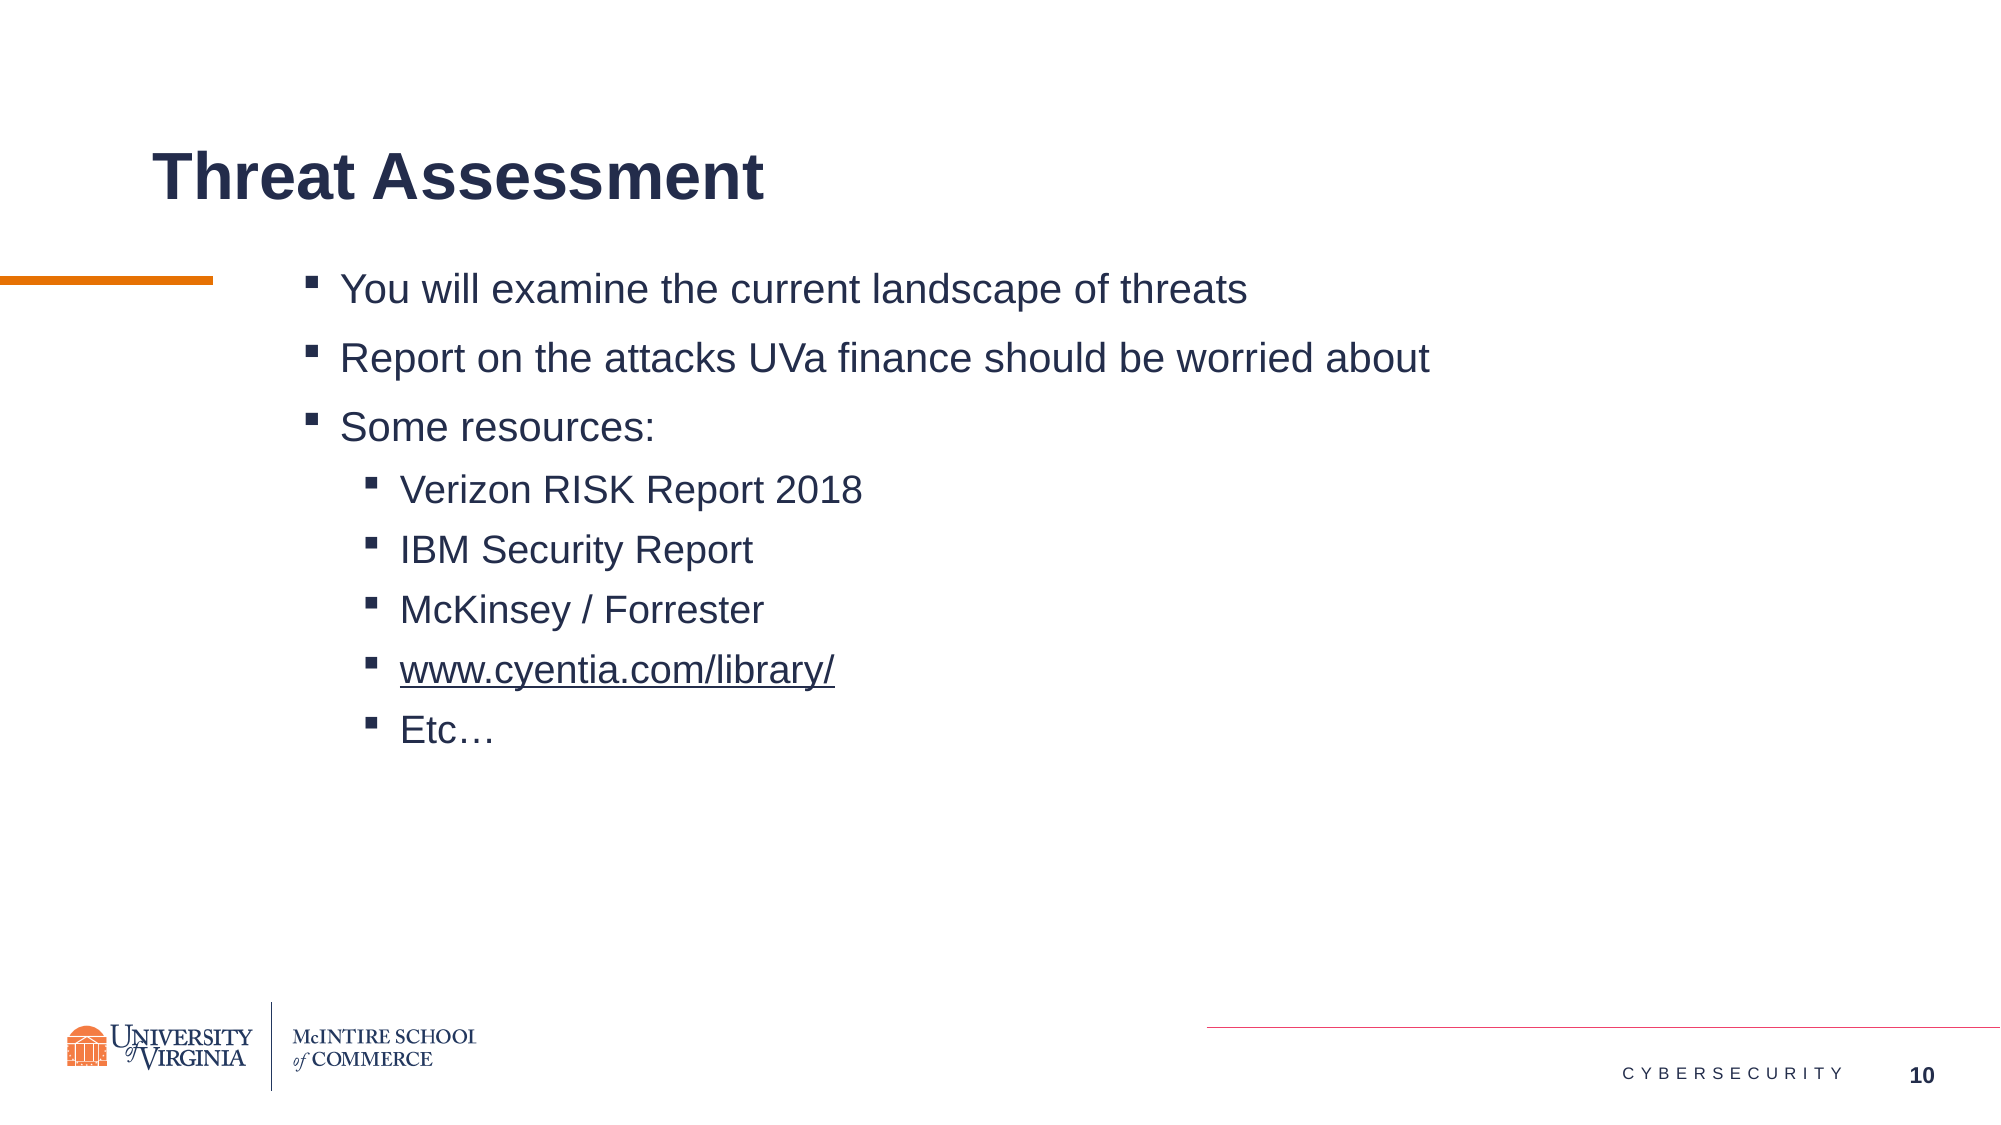

# Threat Assessment
You will examine the current landscape of threats
Report on the attacks UVa finance should be worried about
Some resources:
Verizon RISK Report 2018
IBM Security Report
McKinsey / Forrester
www.cyentia.com/library/
Etc…

10
Cybersecurity